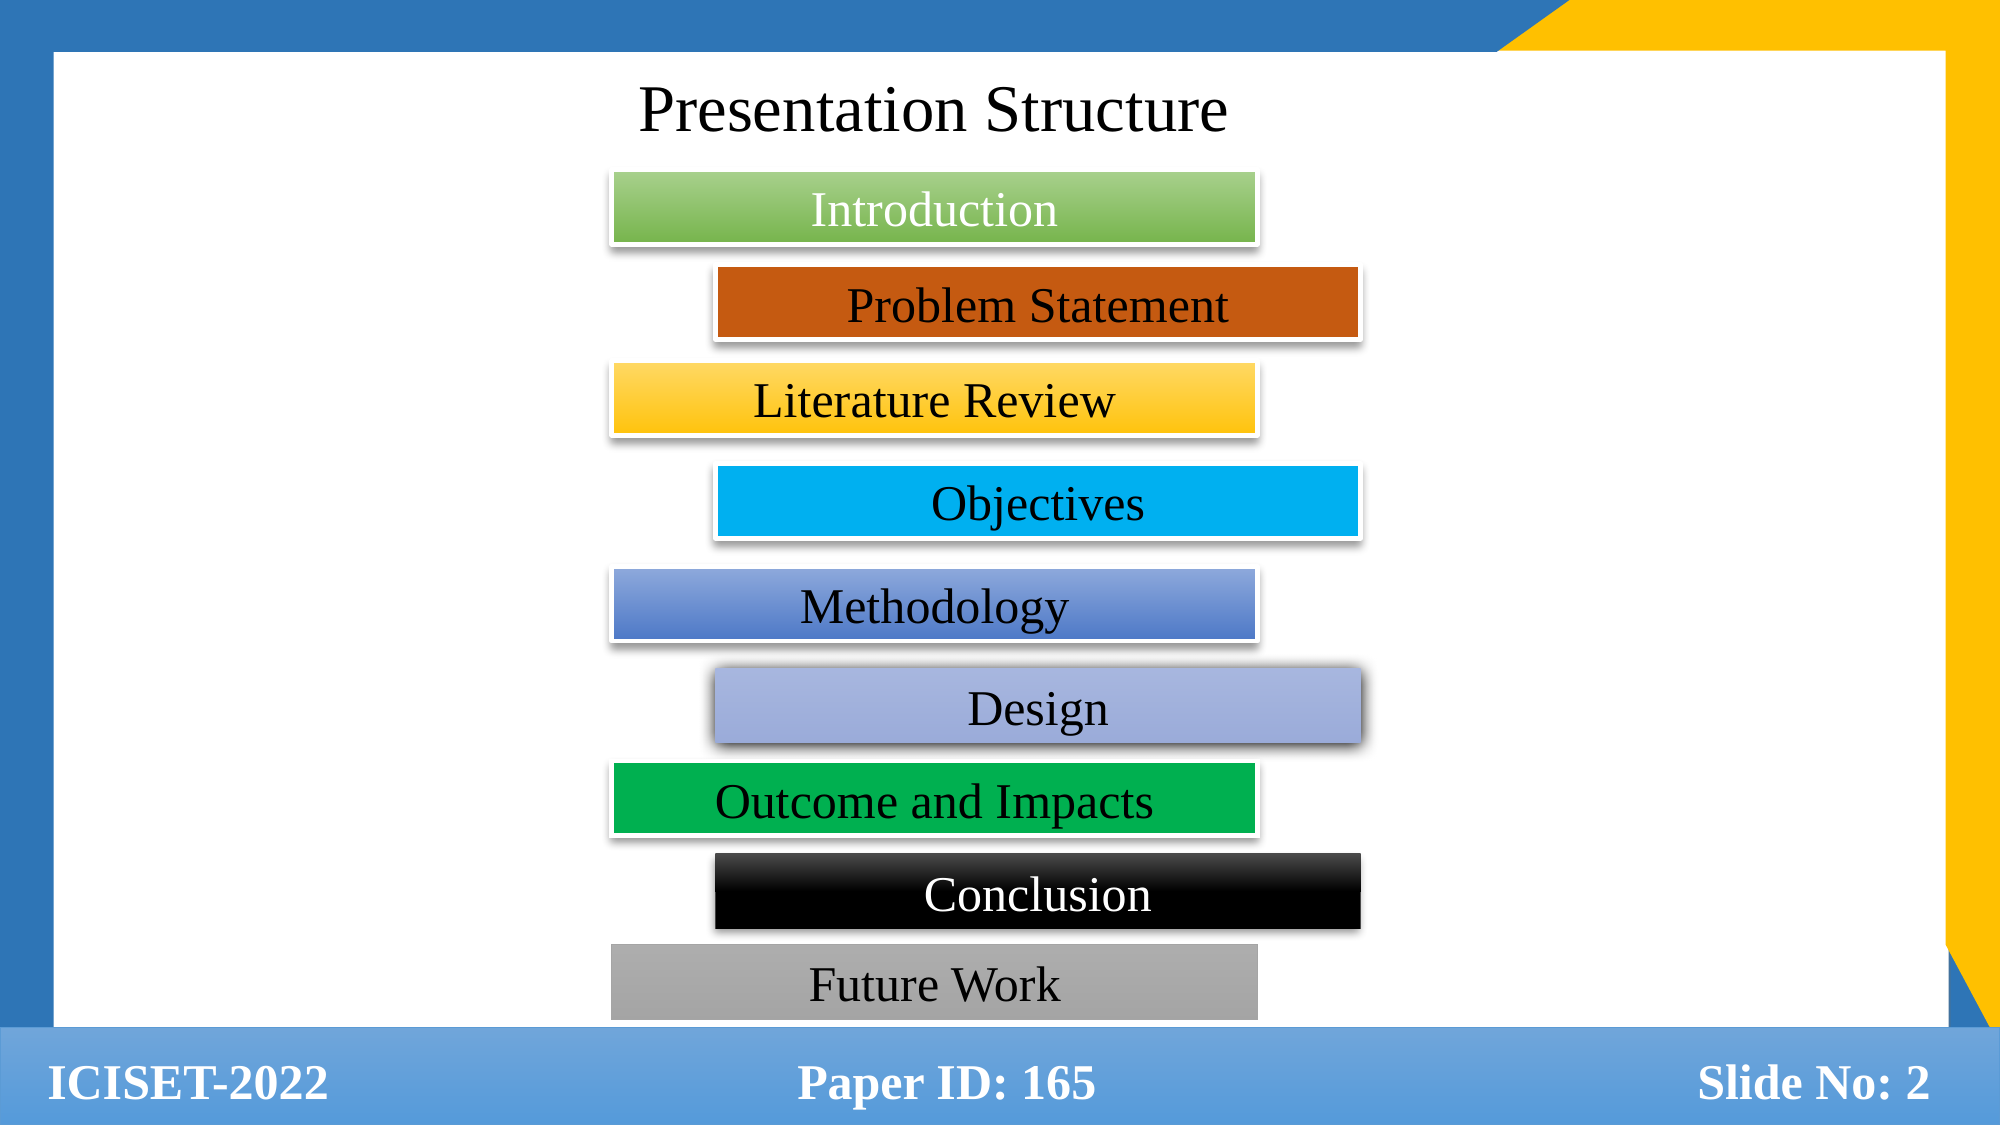

Presentation Structure
Introduction
Problem Statement
Literature Review
Objectives
Methodology
Design
Outcome and Impacts
Conclusion
Future Work

ICISET-2022        			Paper ID: 165 				Slide No: 2